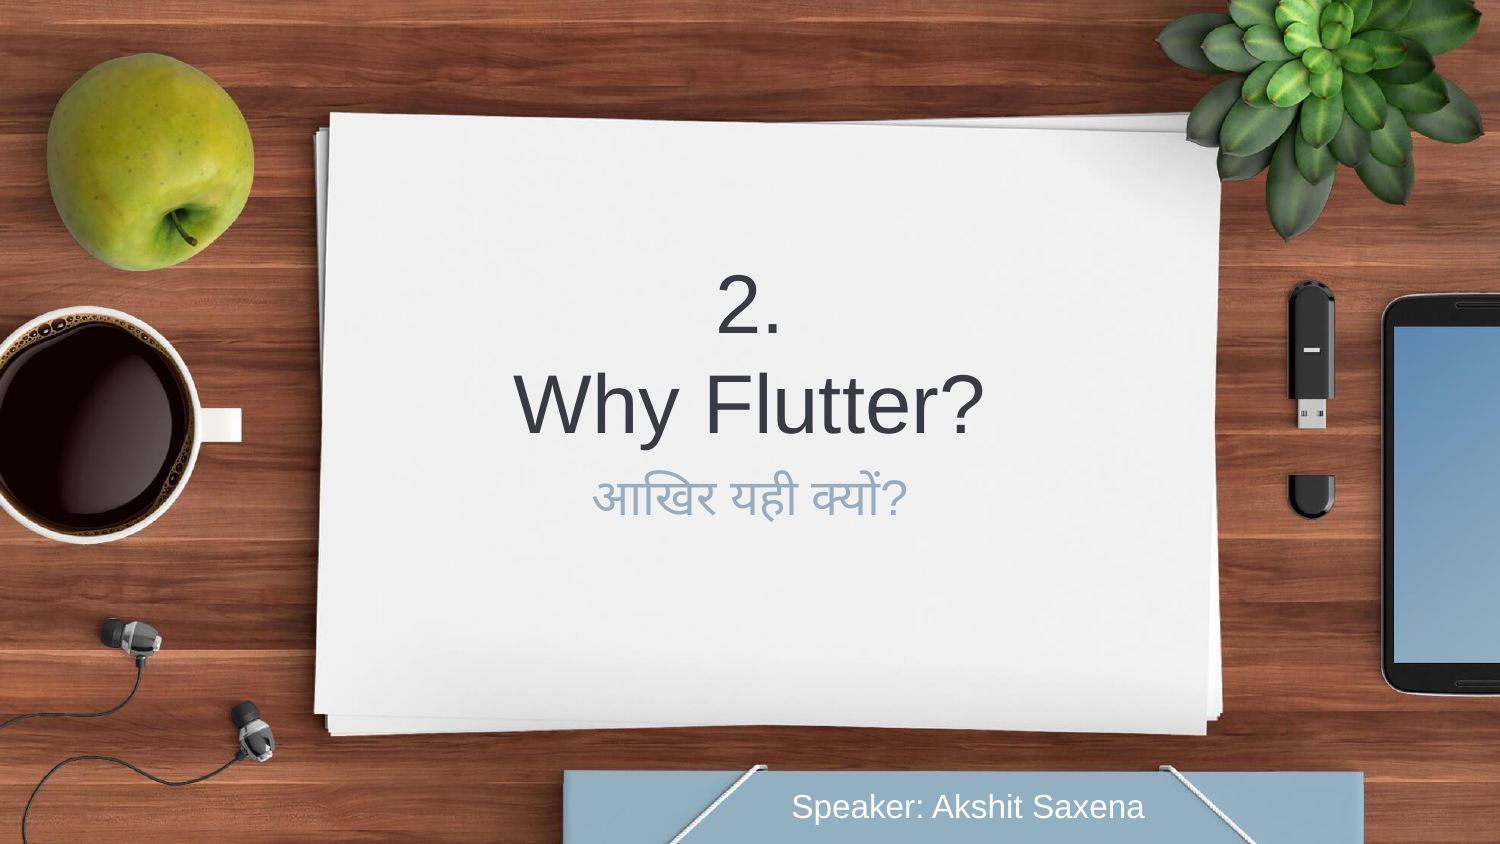

# 2.
Why Flutter?
आखिर यही क्यों?
Speaker: Akshit Saxena